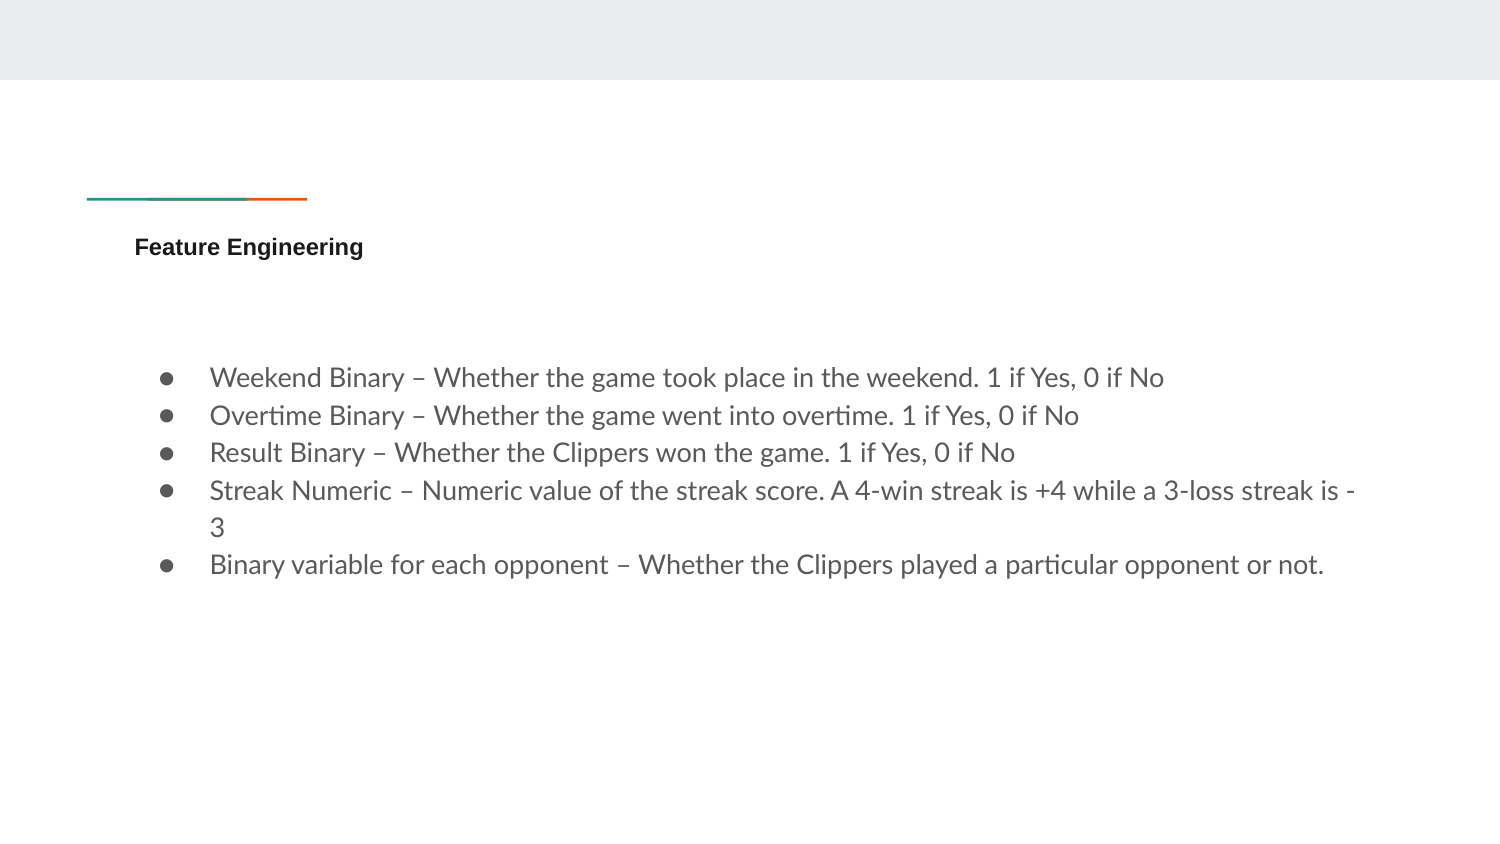

# Feature Engineering
Weekend Binary – Whether the game took place in the weekend. 1 if Yes, 0 if No
Overtime Binary – Whether the game went into overtime. 1 if Yes, 0 if No
Result Binary – Whether the Clippers won the game. 1 if Yes, 0 if No
Streak Numeric – Numeric value of the streak score. A 4-win streak is +4 while a 3-loss streak is -3
Binary variable for each opponent – Whether the Clippers played a particular opponent or not.